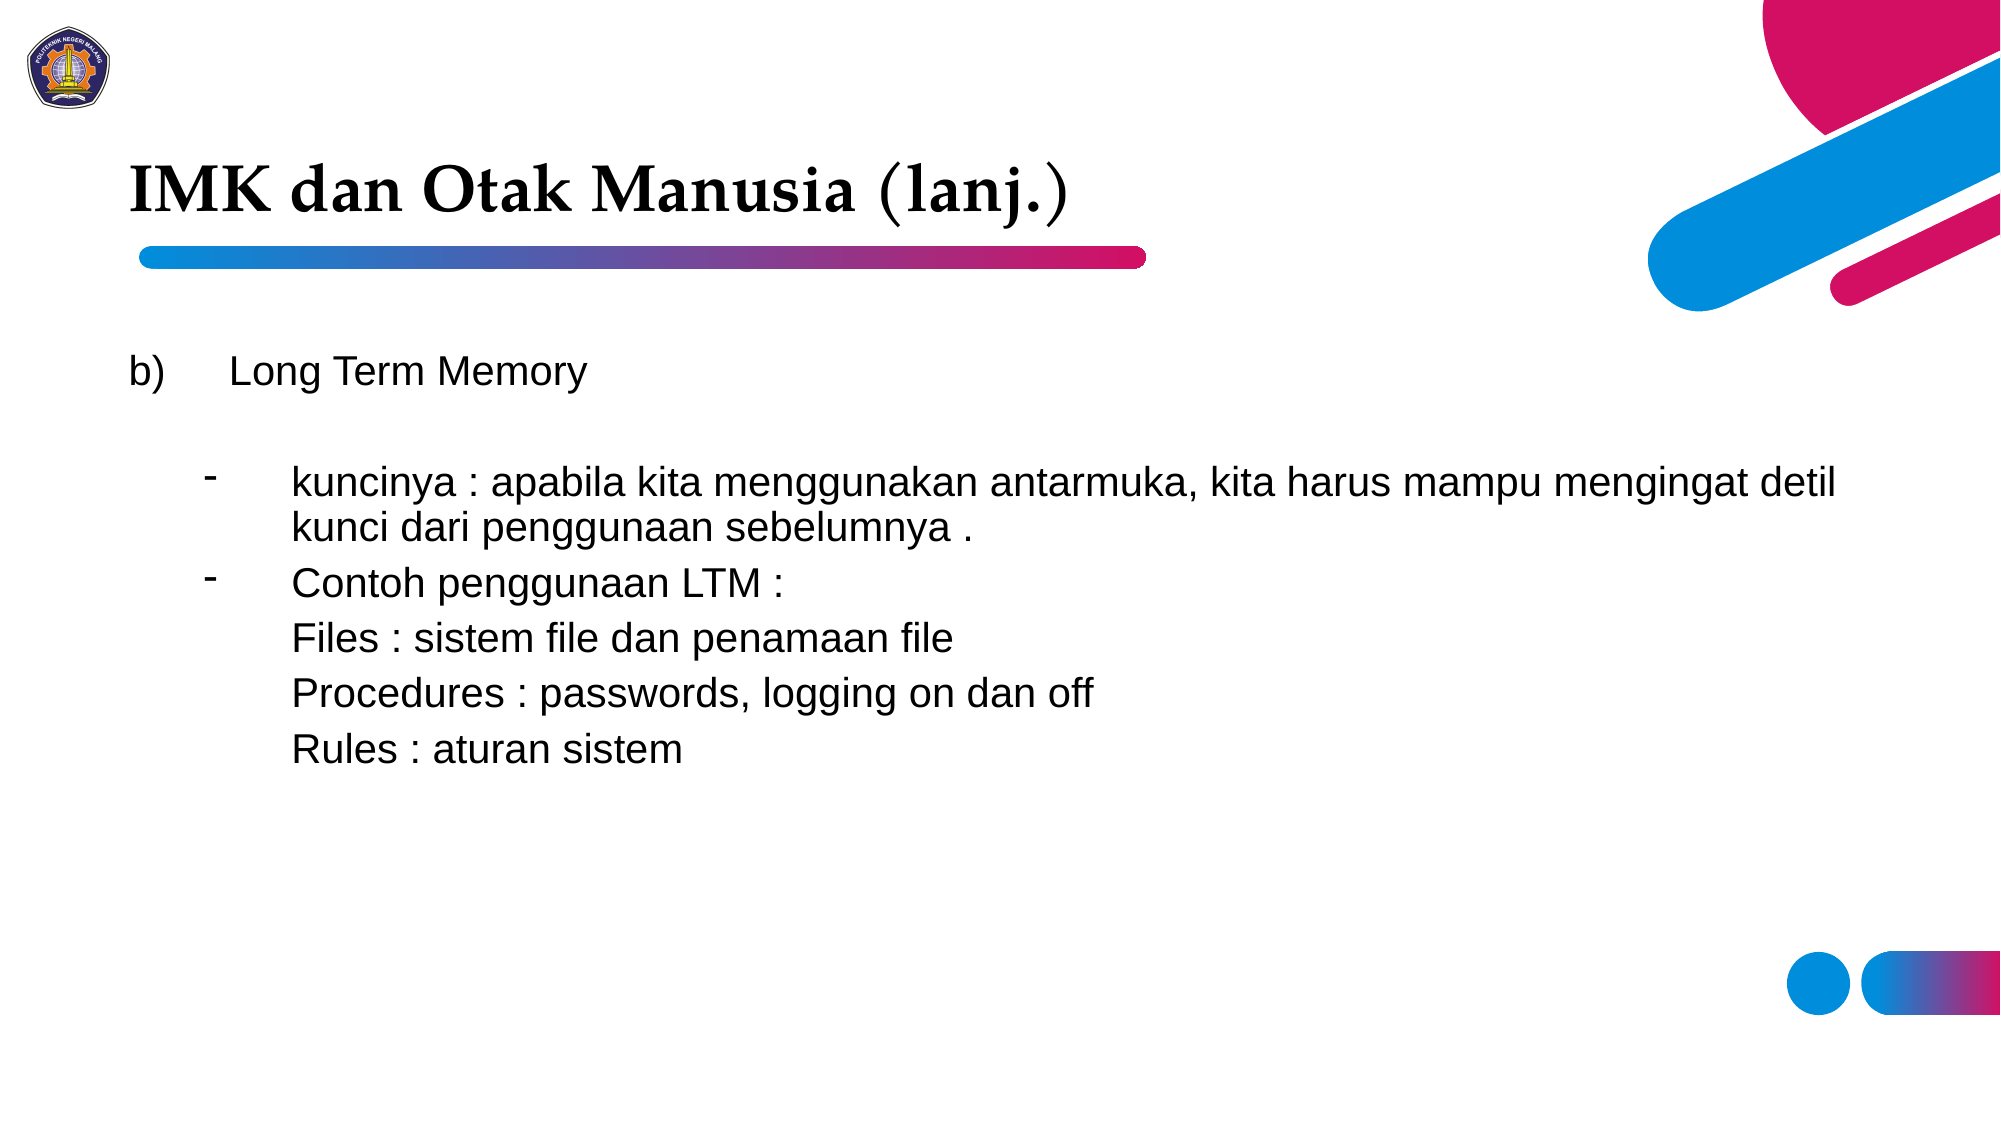

IMK dan Otak Manusia (lanj.)
Long Term Memory

kuncinya : apabila kita menggunakan antarmuka, kita harus mampu mengingat detil kunci dari penggunaan sebelumnya .
Contoh penggunaan LTM :
	Files : sistem file dan penamaan file
	Procedures : passwords, logging on dan off
	Rules : aturan sistem